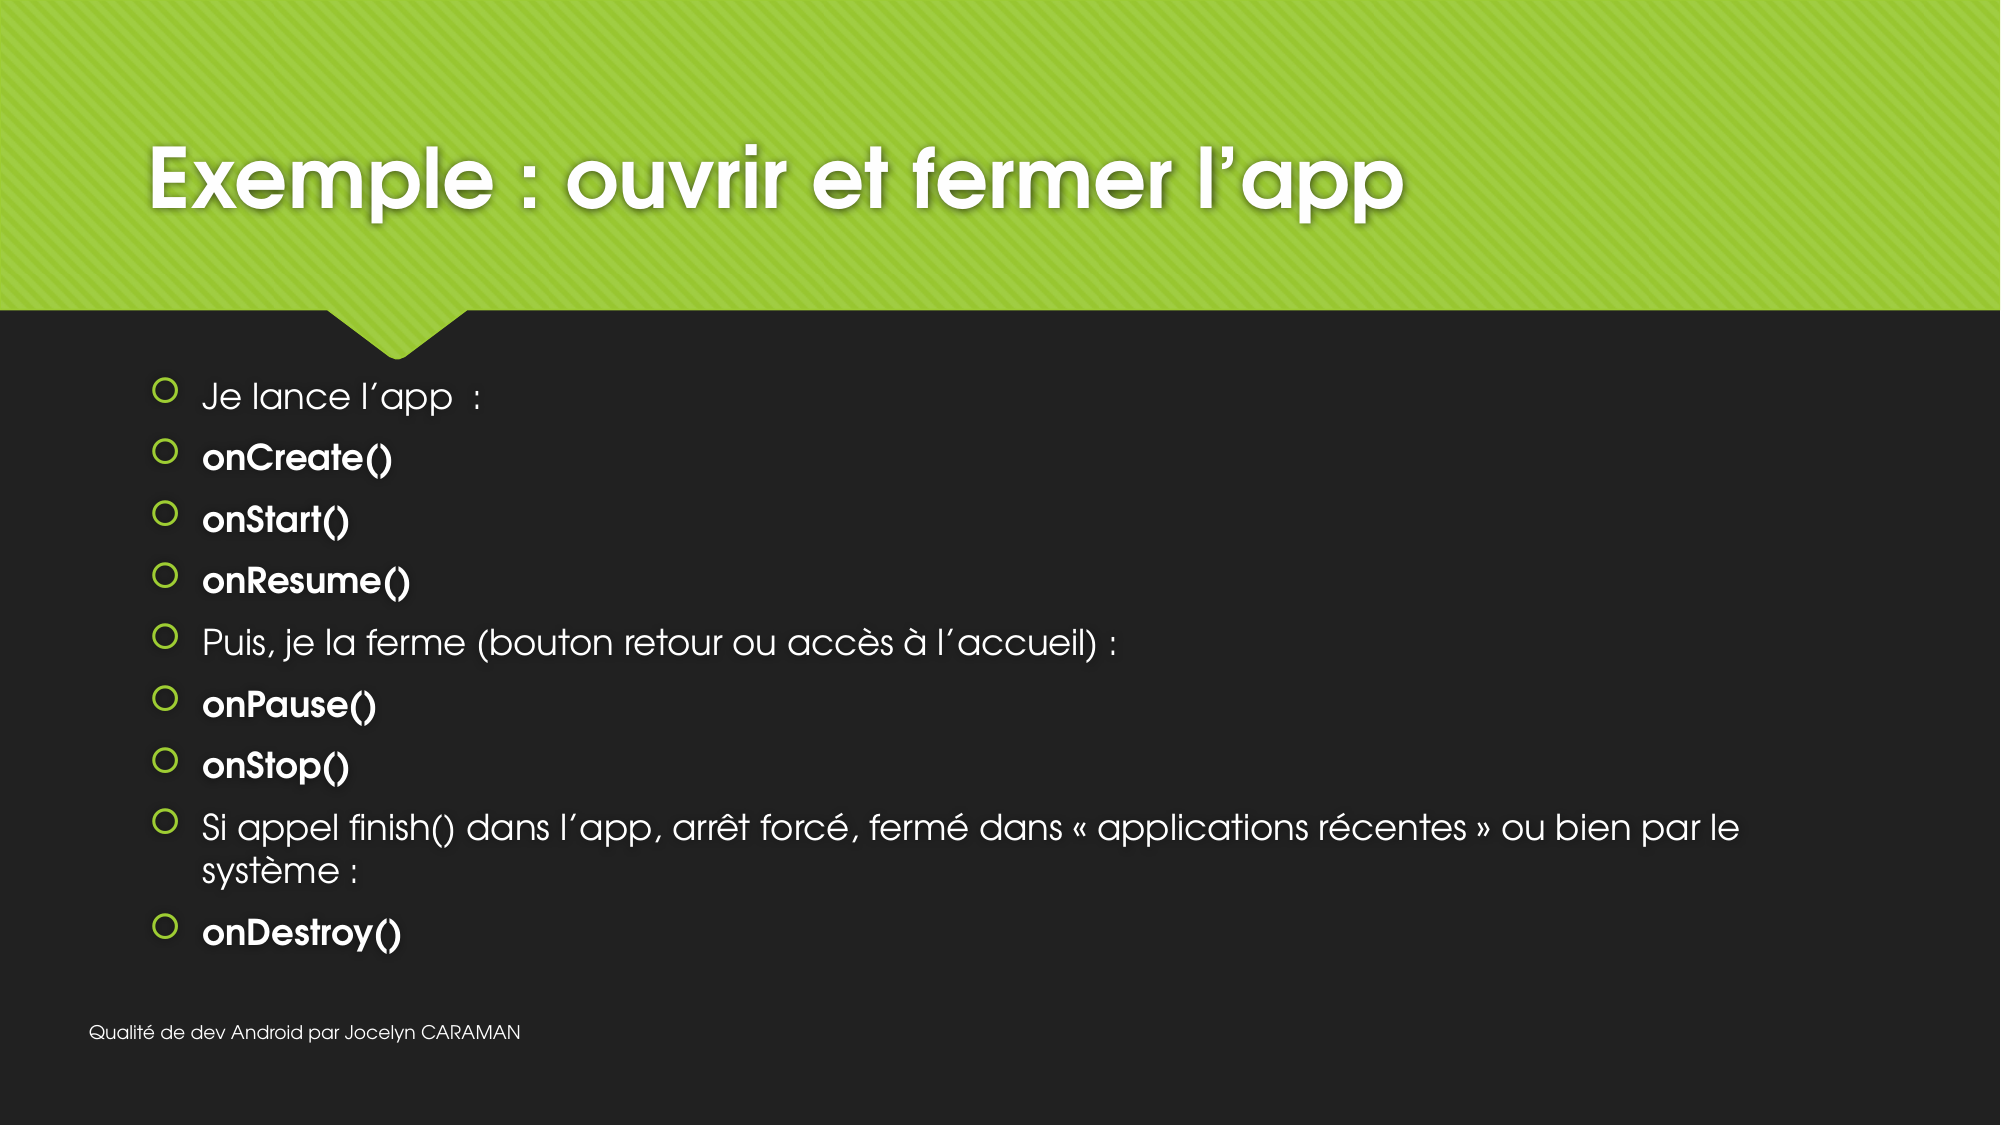

# Exemple : ouvrir et fermer l’app
Je lance l’app  :
onCreate()
onStart()
onResume()
Puis, je la ferme (bouton retour ou accès à l’accueil) :
onPause()
onStop()
Si appel finish() dans l’app, arrêt forcé, fermé dans « applications récentes » ou bien par le système :
onDestroy()
Qualité de dev Android par Jocelyn CARAMAN